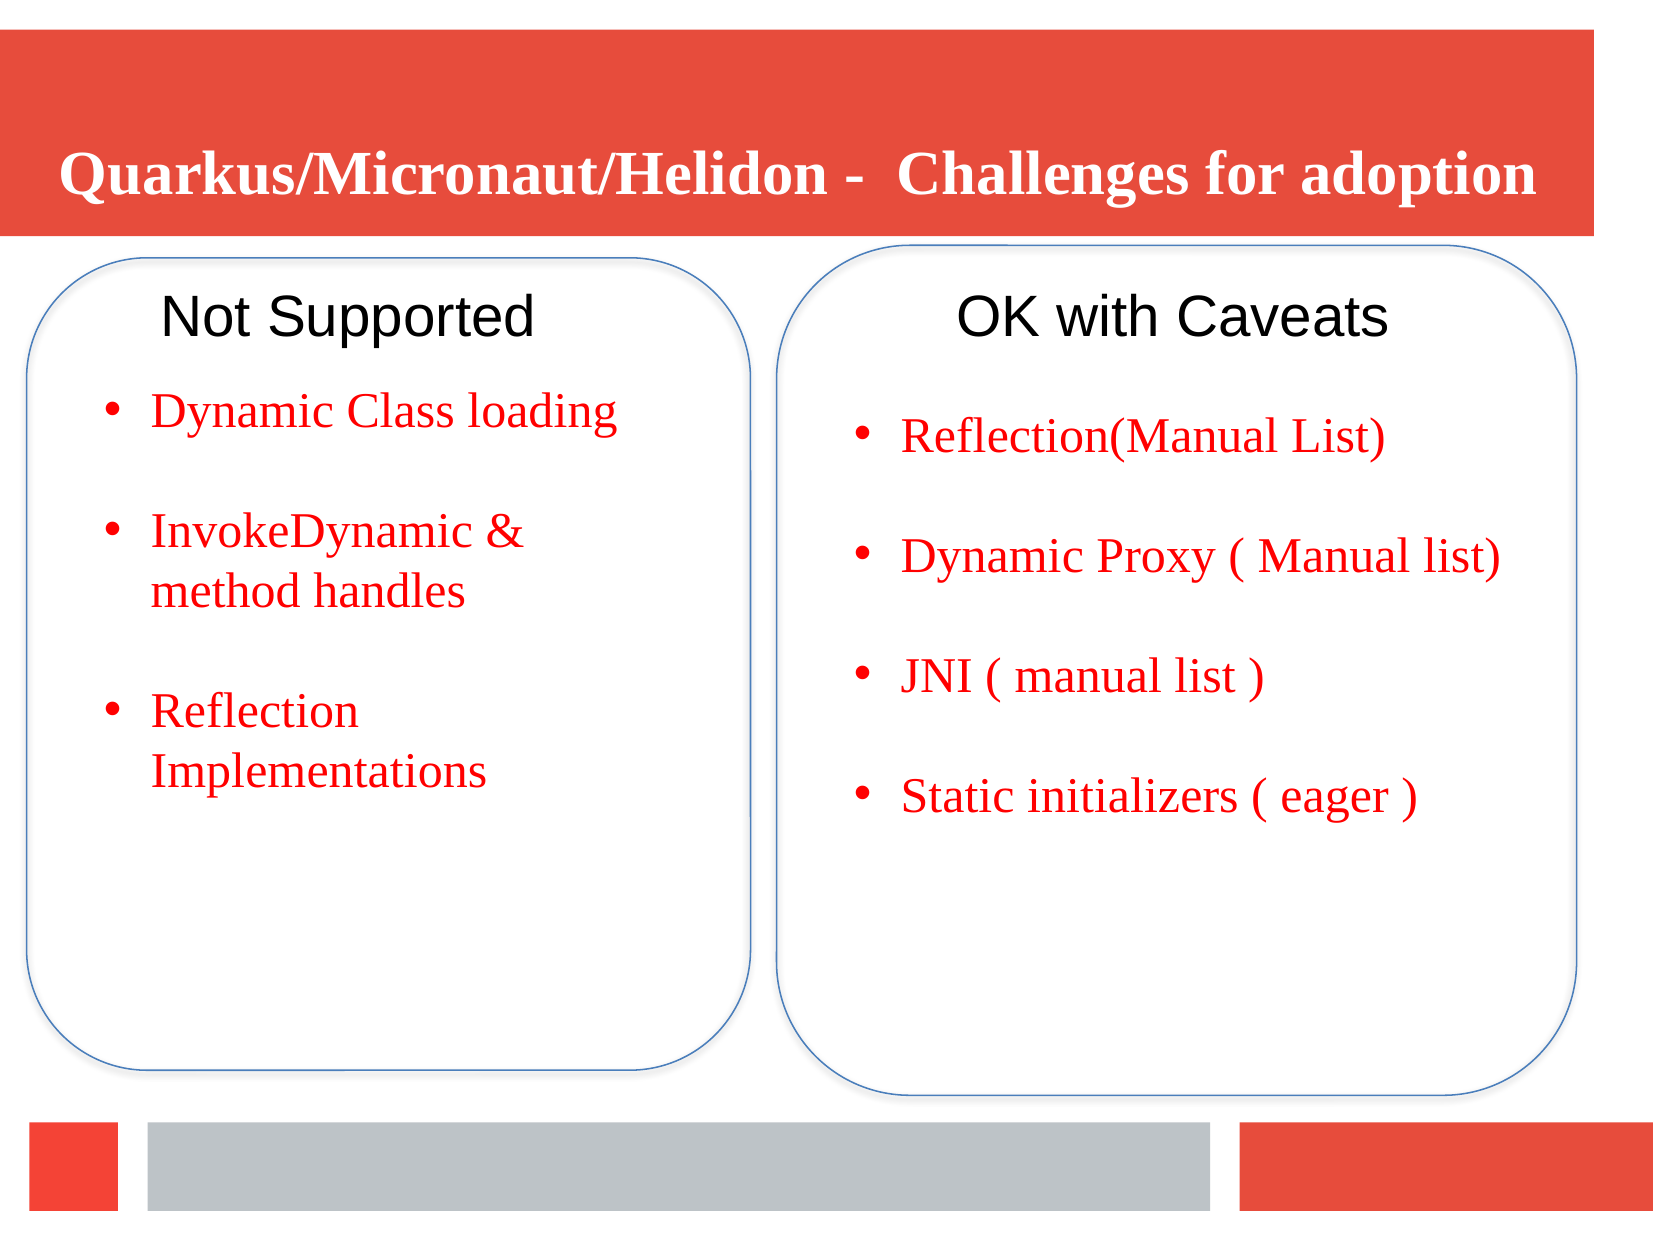

Quarkus/Micronaut/Helidon -  Challenges for adoption

Not Supported
OK with Caveats
Dynamic Class loading

InvokeDynamic & method handles

Reflection Implementations
Reflection(Manual List)

Dynamic Proxy ( Manual list)

JNI ( manual list )

Static initializers ( eager )